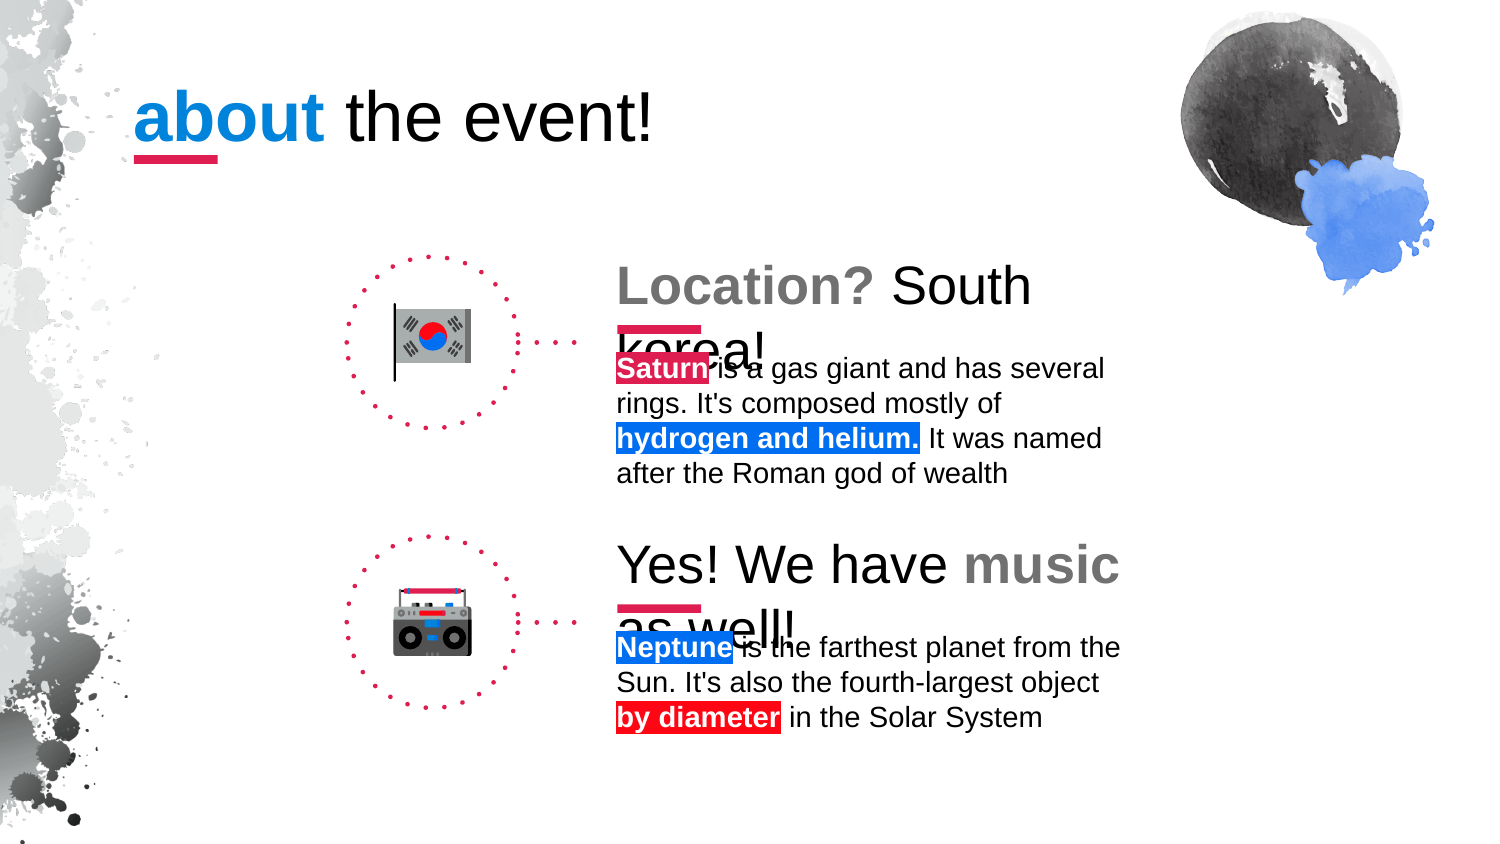

# about the event!
Location? South korea!

Saturn is a gas giant and has several rings. It's composed mostly of hydrogen and helium. It was named after the Roman god of wealth
Yes! We have music as well!

Neptune is the farthest planet from the Sun. It's also the fourth-largest object by diameter in the Solar System